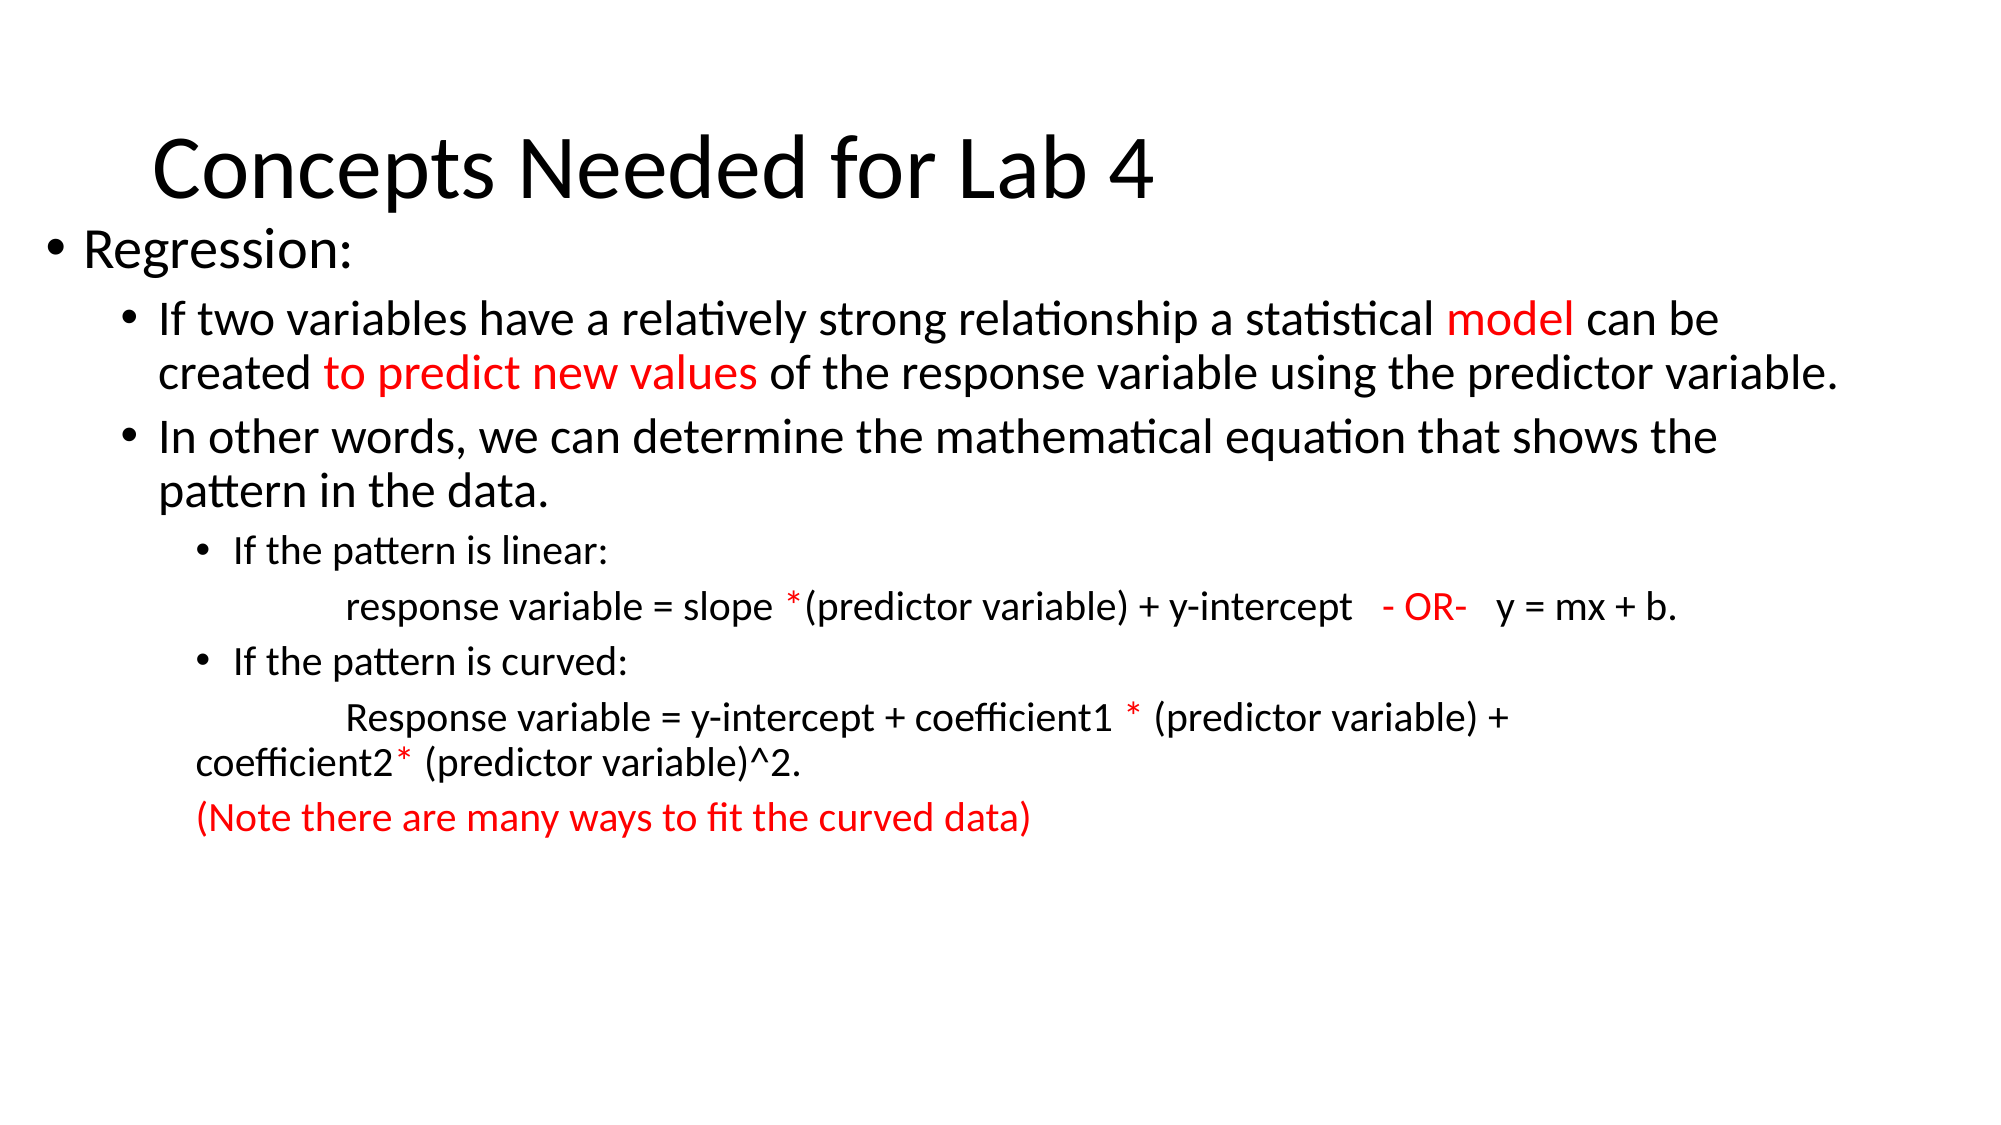

# Concepts Needed for Lab 4
Regression:
If two variables have a relatively strong relationship a statistical model can be created to predict new values of the response variable using the predictor variable.
In other words, we can determine the mathematical equation that shows the pattern in the data.
If the pattern is linear:
	response variable = slope *(predictor variable) + y-intercept   - OR-   y = mx + b.
If the pattern is curved:
	Response variable = y-intercept + coefficient1 * (predictor variable) + 			coefficient2* (predictor variable)^2.
(Note there are many ways to fit the curved data)